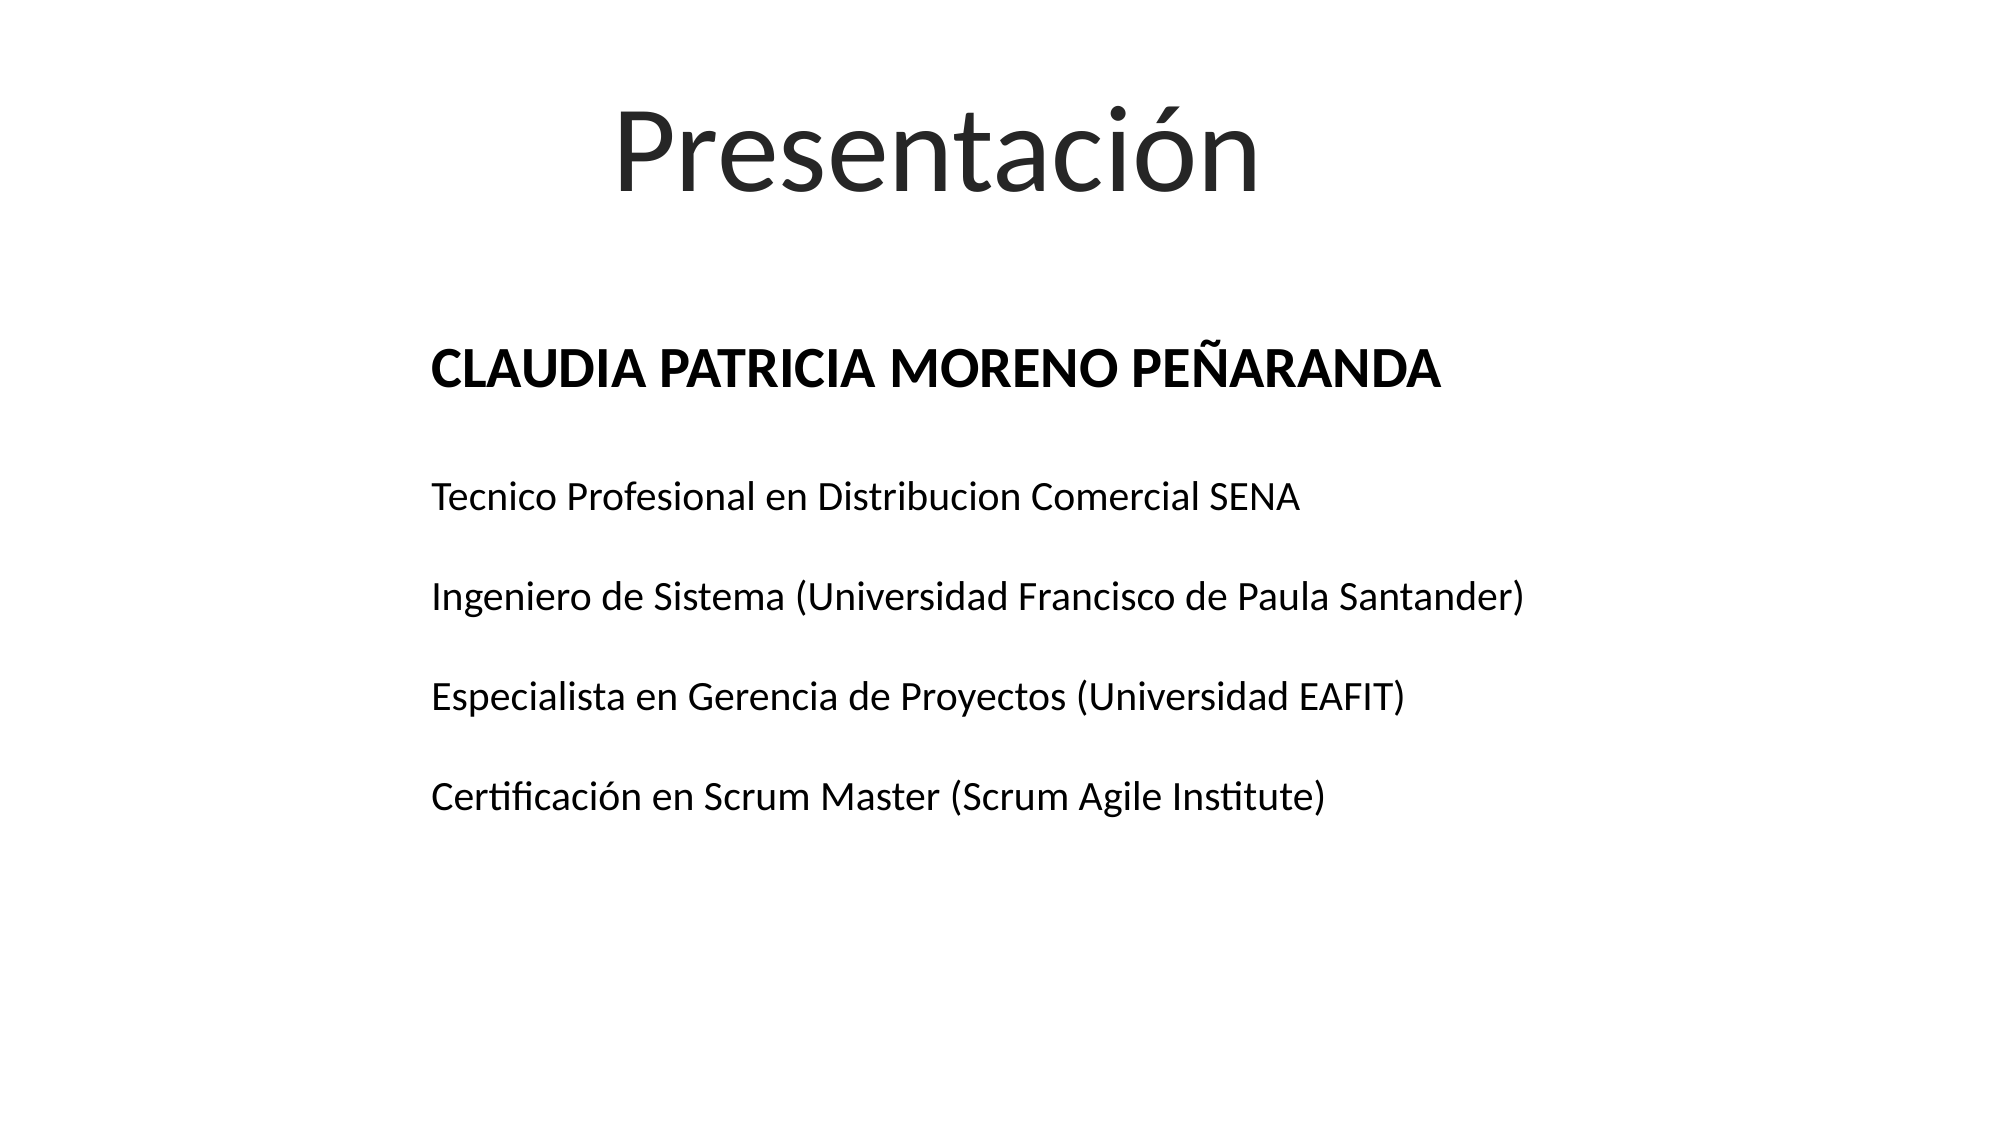

# Presentación
CLAUDIA PATRICIA MORENO PEÑARANDA

Tecnico Profesional en Distribucion Comercial SENA

Ingeniero de Sistema (Universidad Francisco de Paula Santander)

Especialista en Gerencia de Proyectos (Universidad EAFIT)

Certificación en Scrum Master (Scrum Agile Institute)